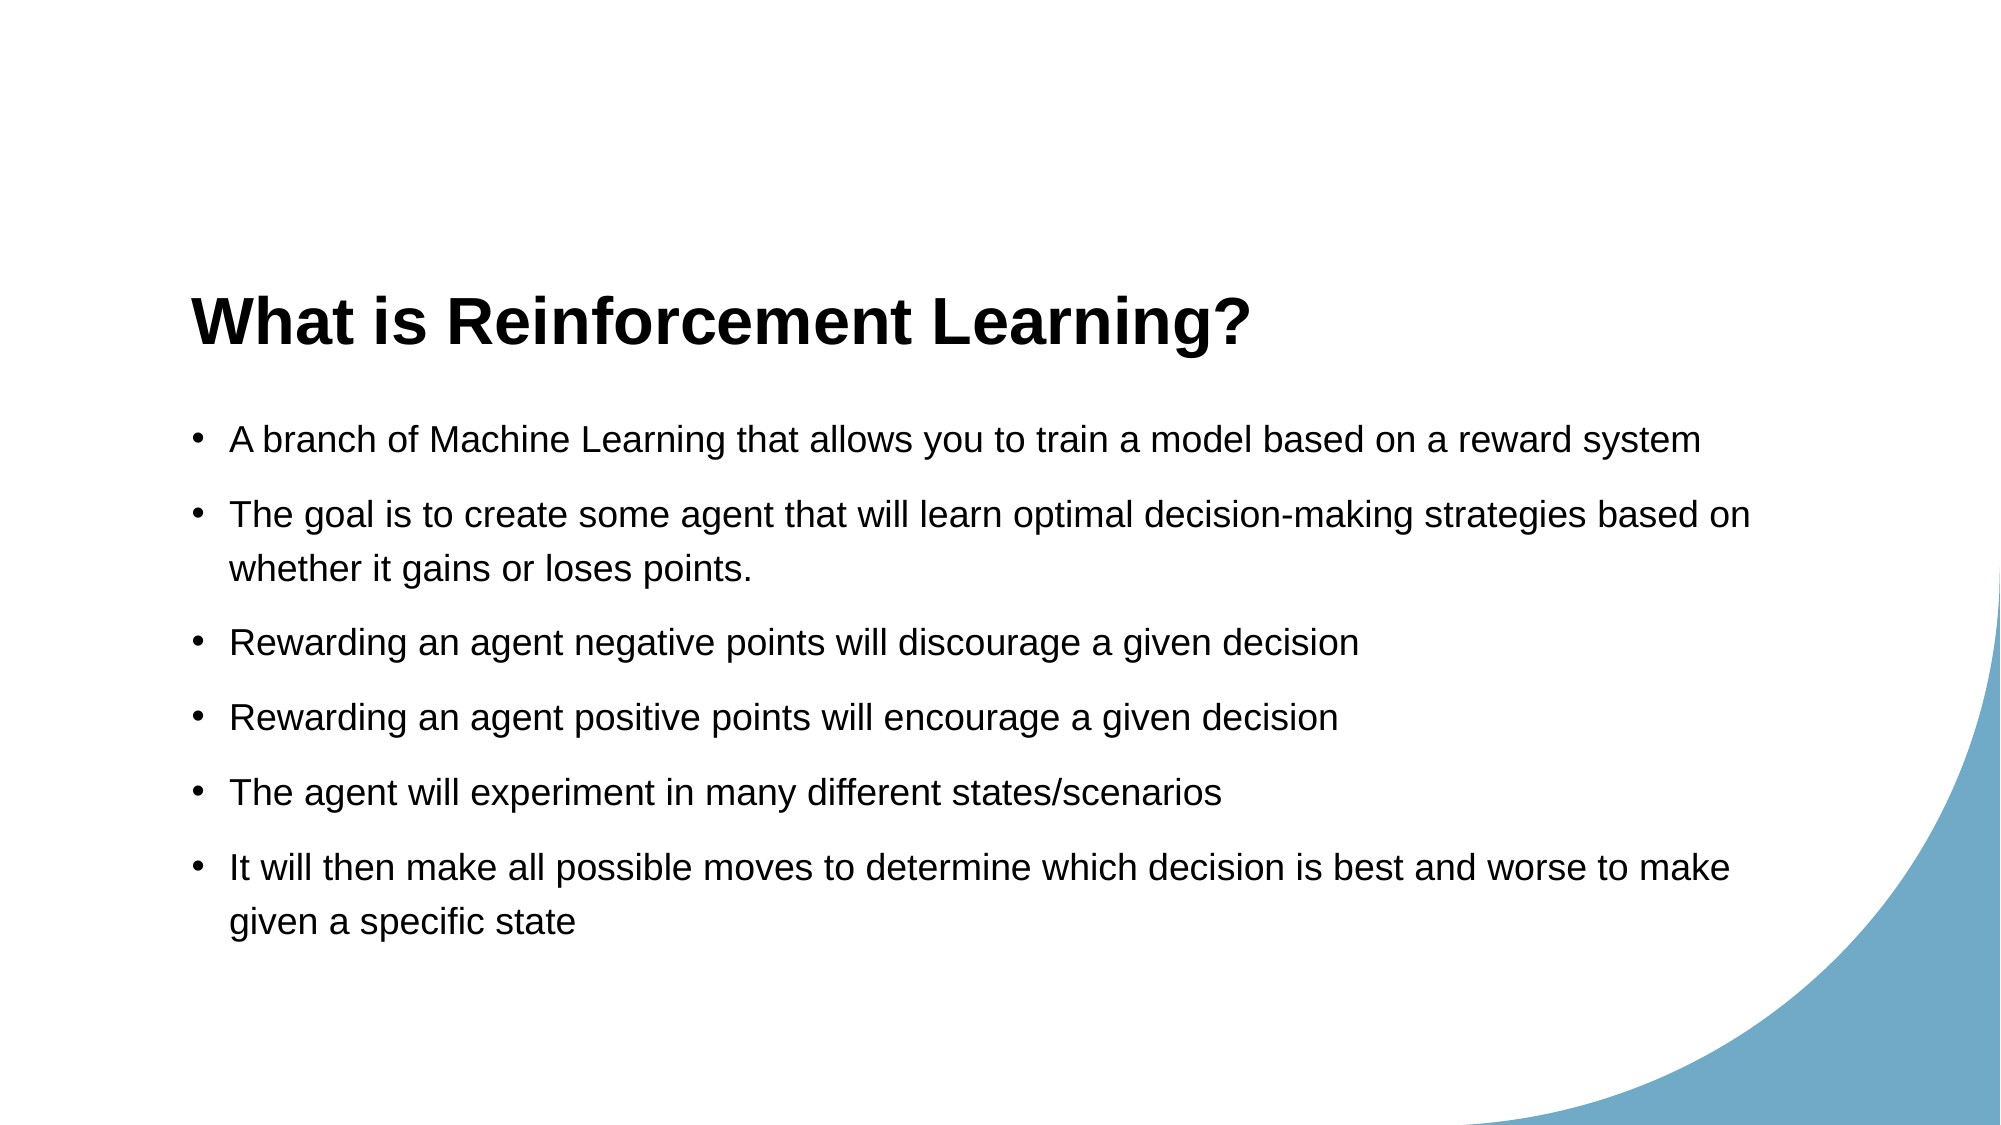

# What is Reinforcement Learning?
A branch of Machine Learning that allows you to train a model based on a reward system
The goal is to create some agent that will learn optimal decision-making strategies based on whether it gains or loses points.
Rewarding an agent negative points will discourage a given decision
Rewarding an agent positive points will encourage a given decision
The agent will experiment in many different states/scenarios
It will then make all possible moves to determine which decision is best and worse to make given a specific state